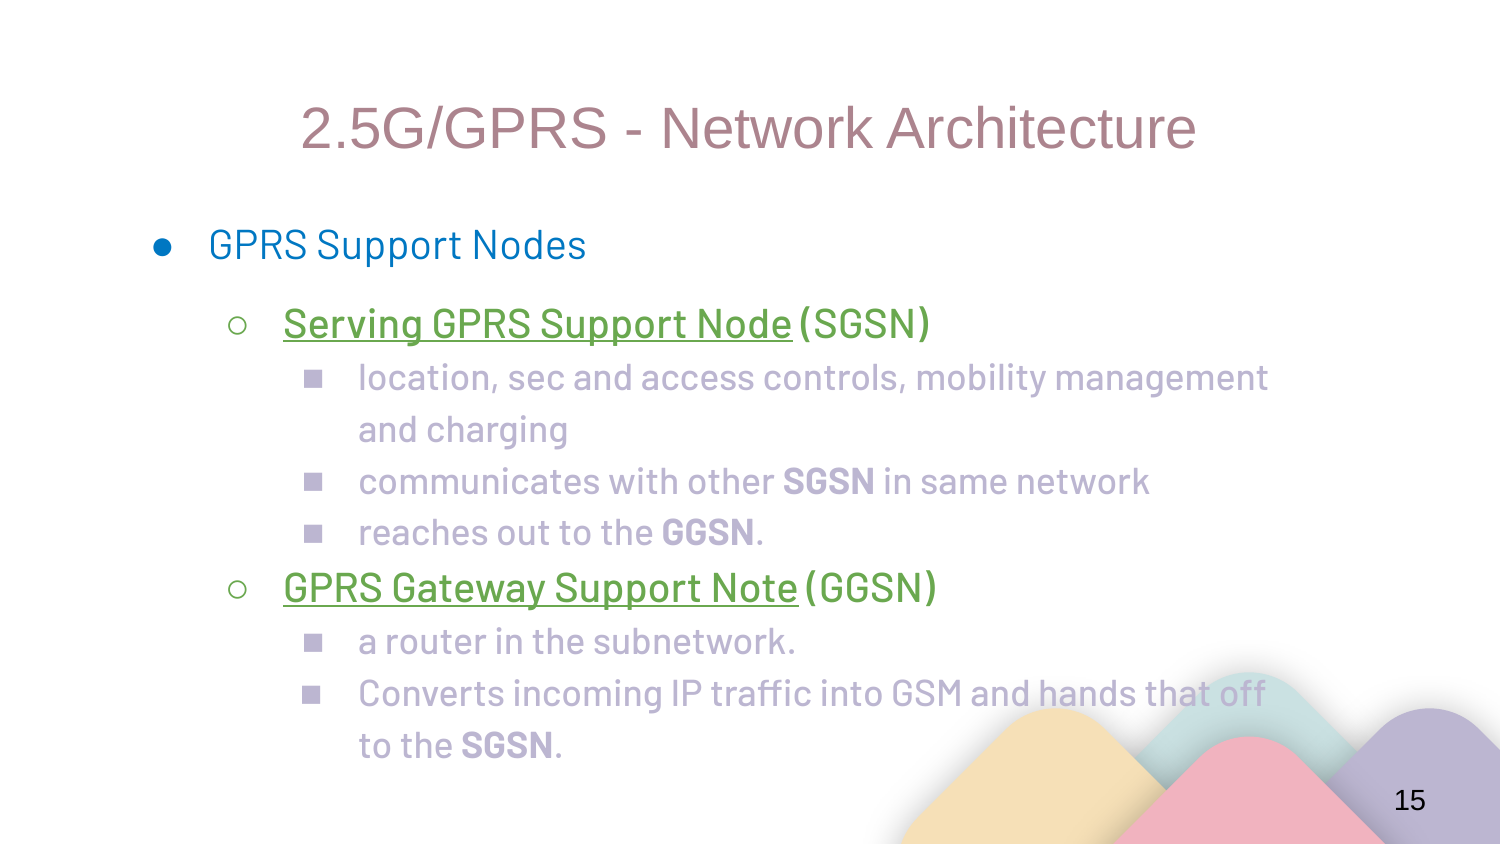

# 2.5G/GPRS - Network Architecture
GPRS Support Nodes
Serving GPRS Support Node (SGSN)
location, sec and access controls, mobility management and charging
communicates with other SGSN in same network
reaches out to the GGSN.
GPRS Gateway Support Note (GGSN)
a router in the subnetwork.
Converts incoming IP traffic into GSM and hands that off to the SGSN.
15